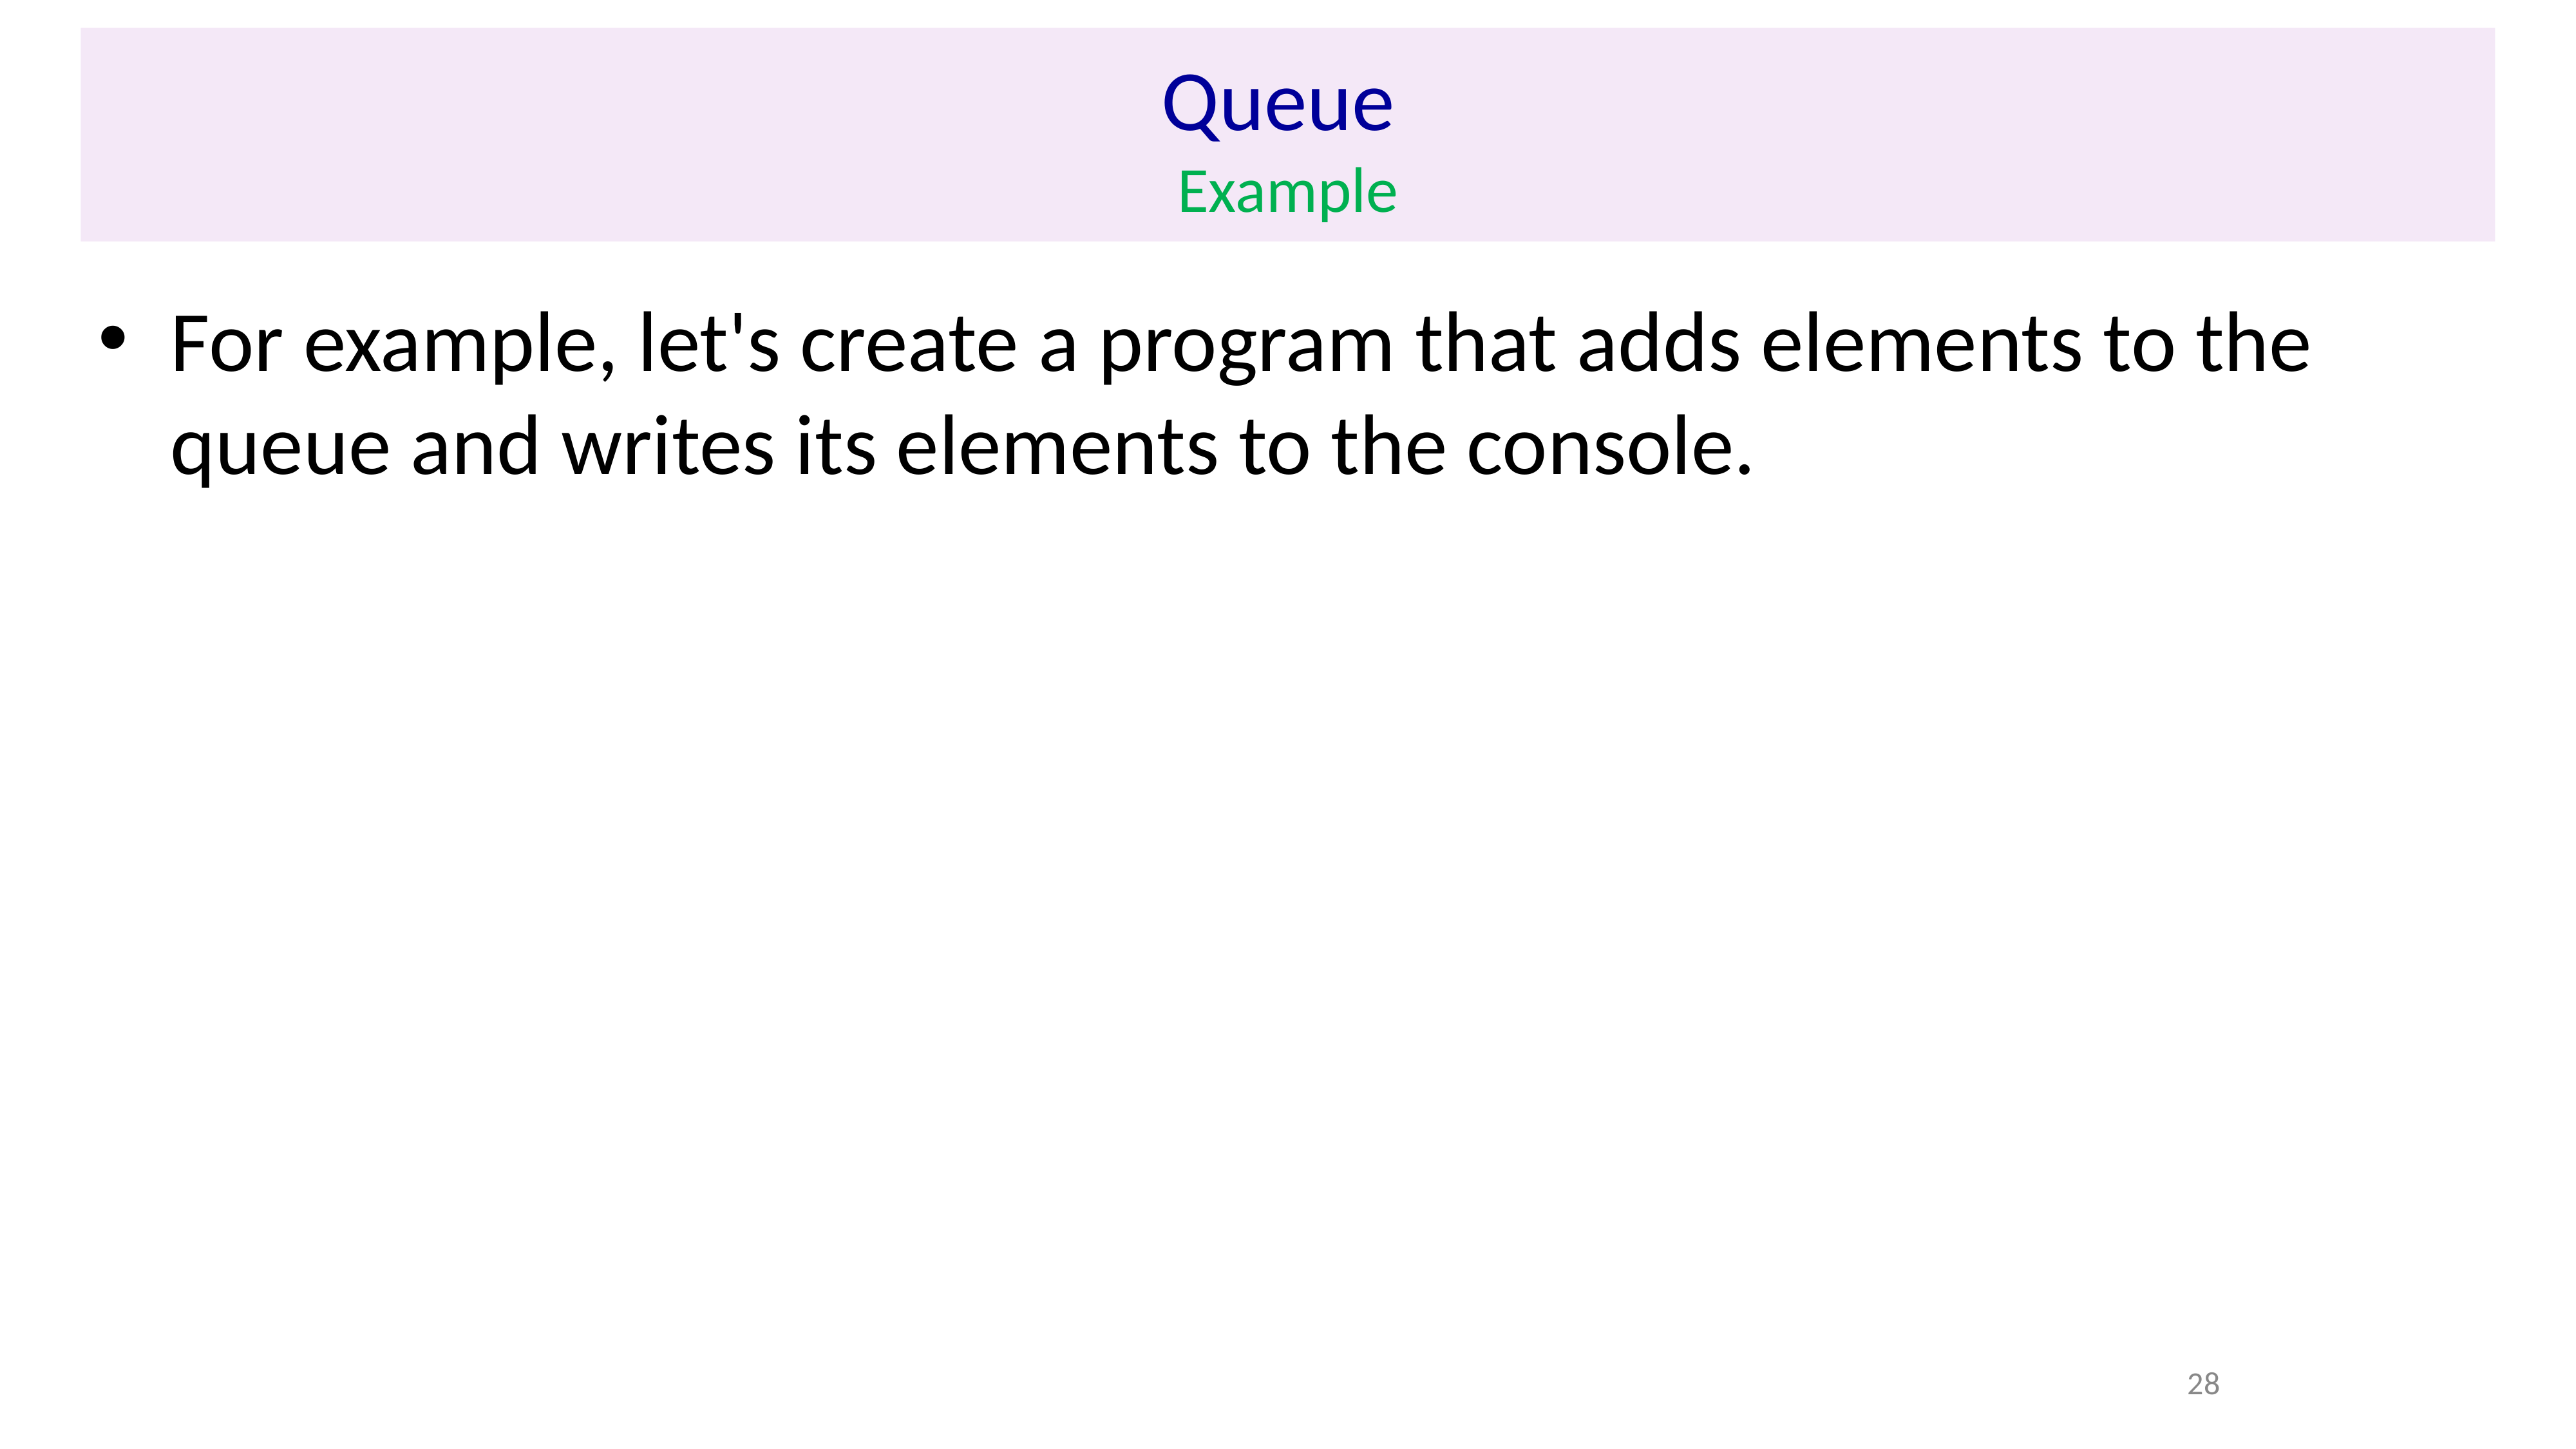

# Queue Example
For example, let's create a program that adds elements to the queue and writes its elements to the console.
28